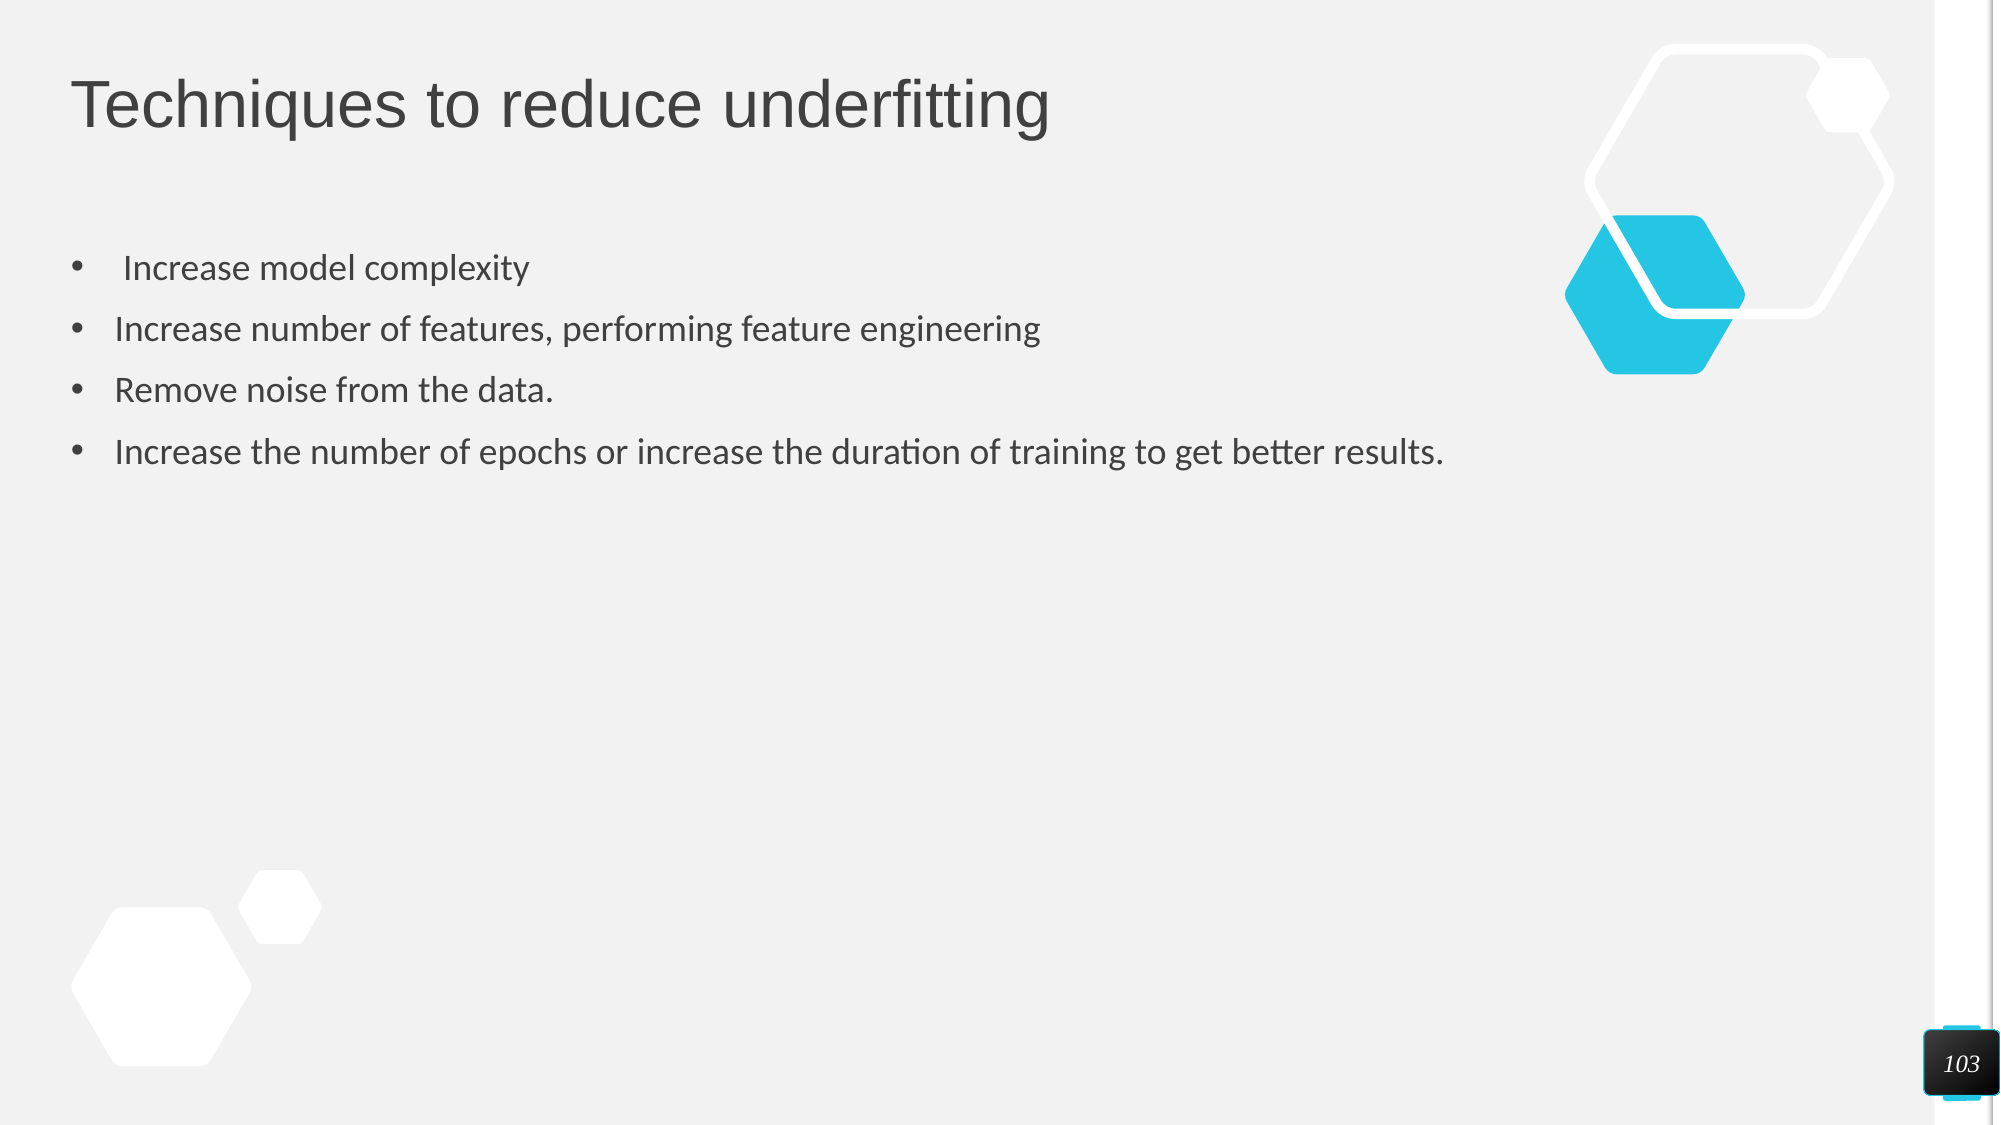

# Techniques to reduce underfitting
 Increase model complexity
Increase number of features, performing feature engineering
Remove noise from the data.
Increase the number of epochs or increase the duration of training to get better results.

103